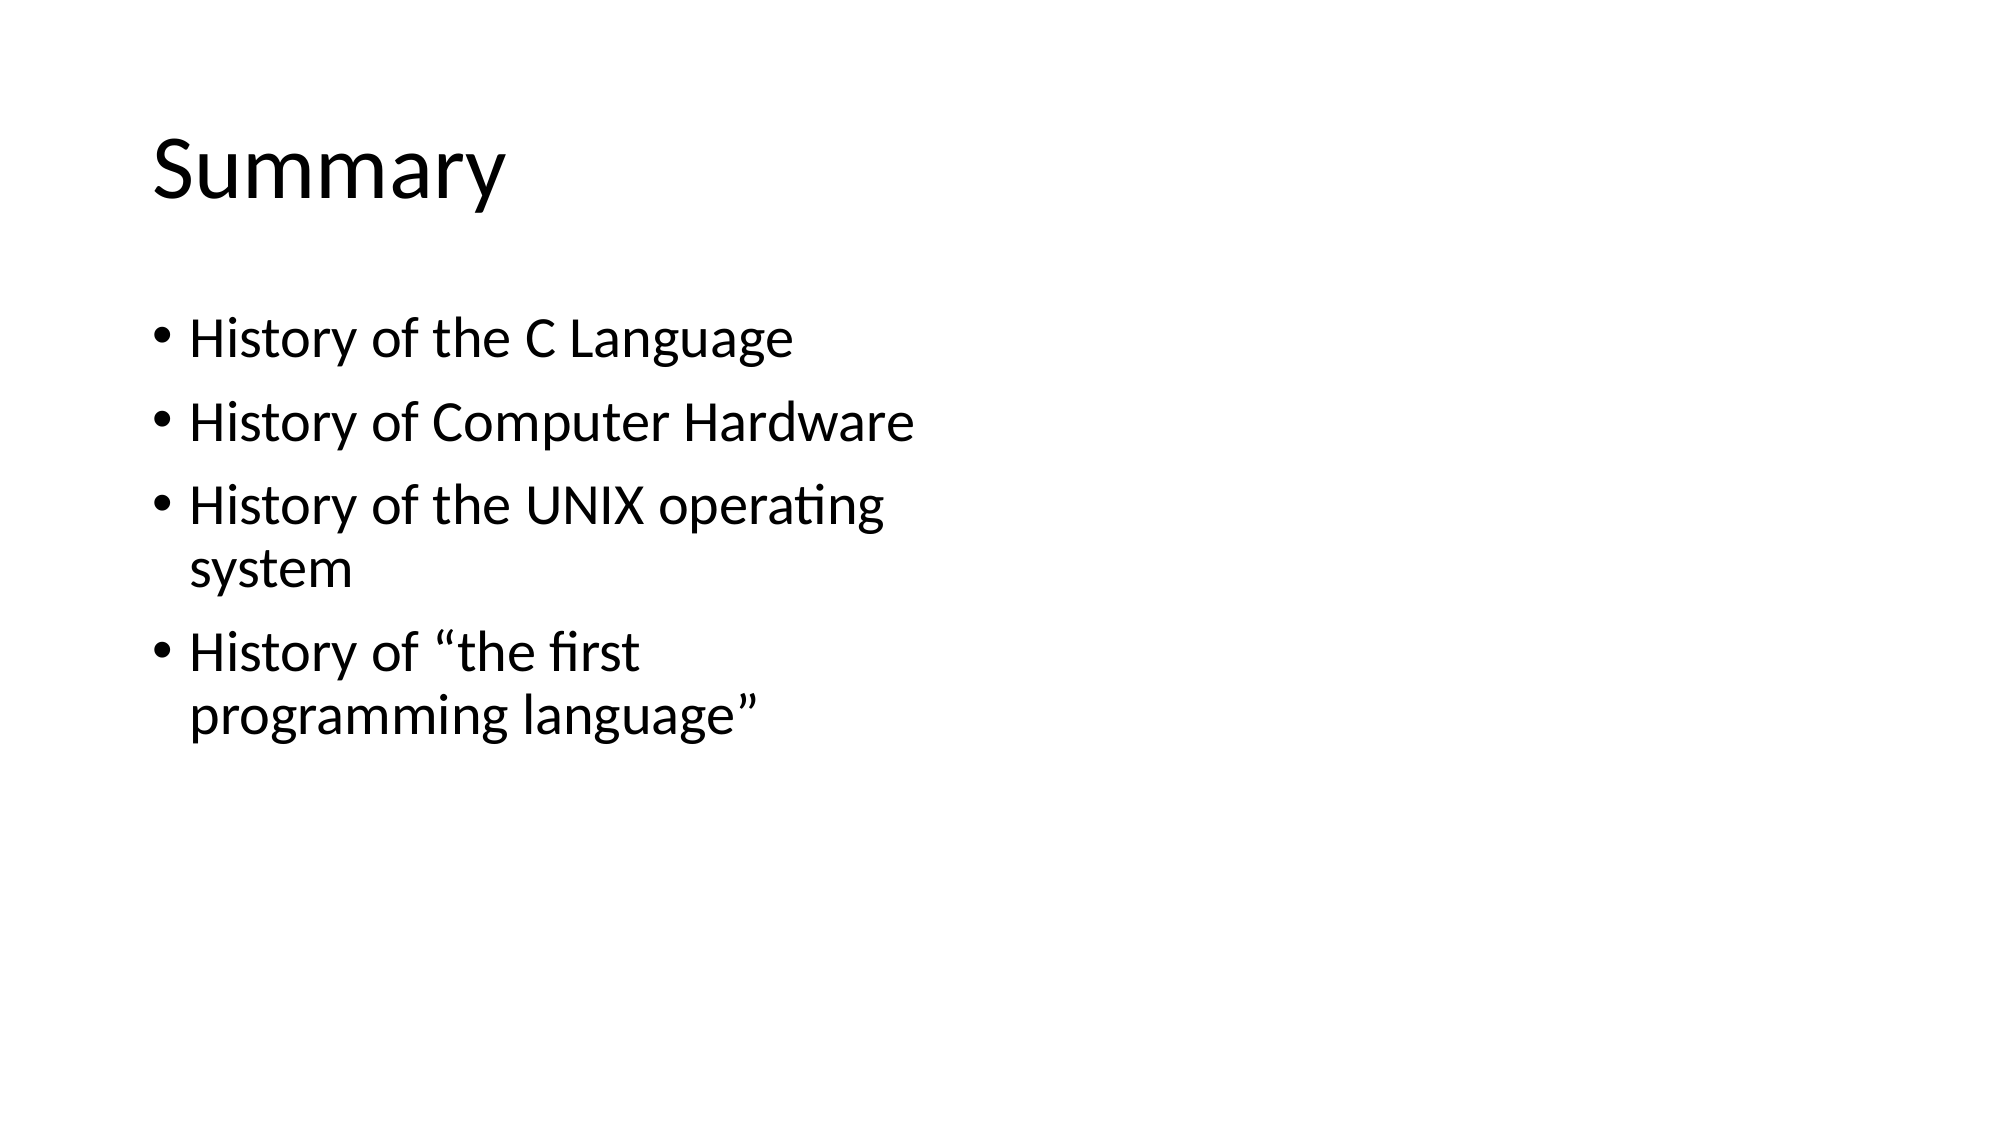

# Summary
History of the C Language
History of Computer Hardware
History of the UNIX operating system
History of “the first programming language”